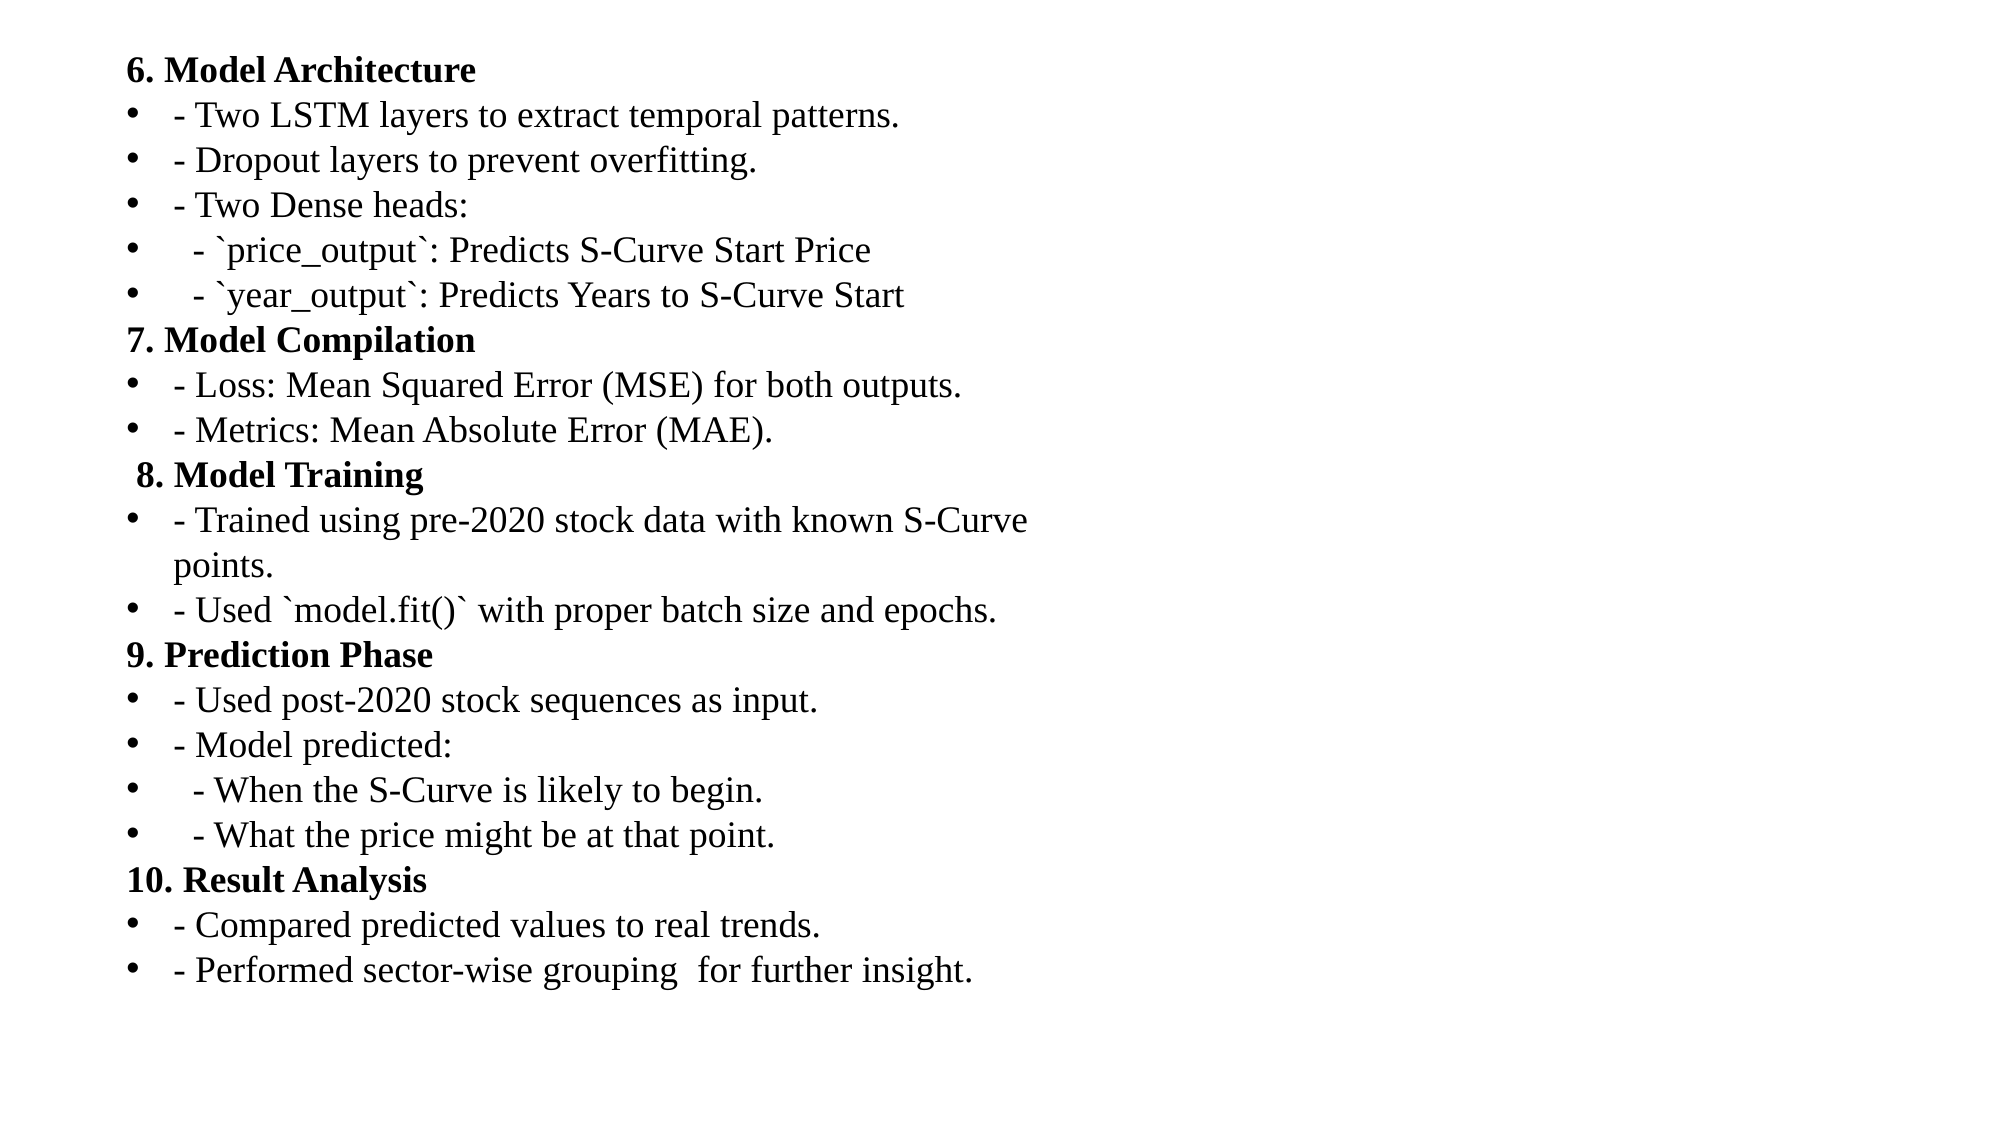

6. Model Architecture
- Two LSTM layers to extract temporal patterns.
- Dropout layers to prevent overfitting.
- Two Dense heads:
  - `price_output`: Predicts S-Curve Start Price
  - `year_output`: Predicts Years to S-Curve Start
7. Model Compilation
- Loss: Mean Squared Error (MSE) for both outputs.
- Metrics: Mean Absolute Error (MAE).
 8. Model Training
- Trained using pre-2020 stock data with known S-Curve points.
- Used `model.fit()` with proper batch size and epochs.
9. Prediction Phase
- Used post-2020 stock sequences as input.
- Model predicted:
  - When the S-Curve is likely to begin.
  - What the price might be at that point.
10. Result Analysis
- Compared predicted values to real trends.
- Performed sector-wise grouping  for further insight.